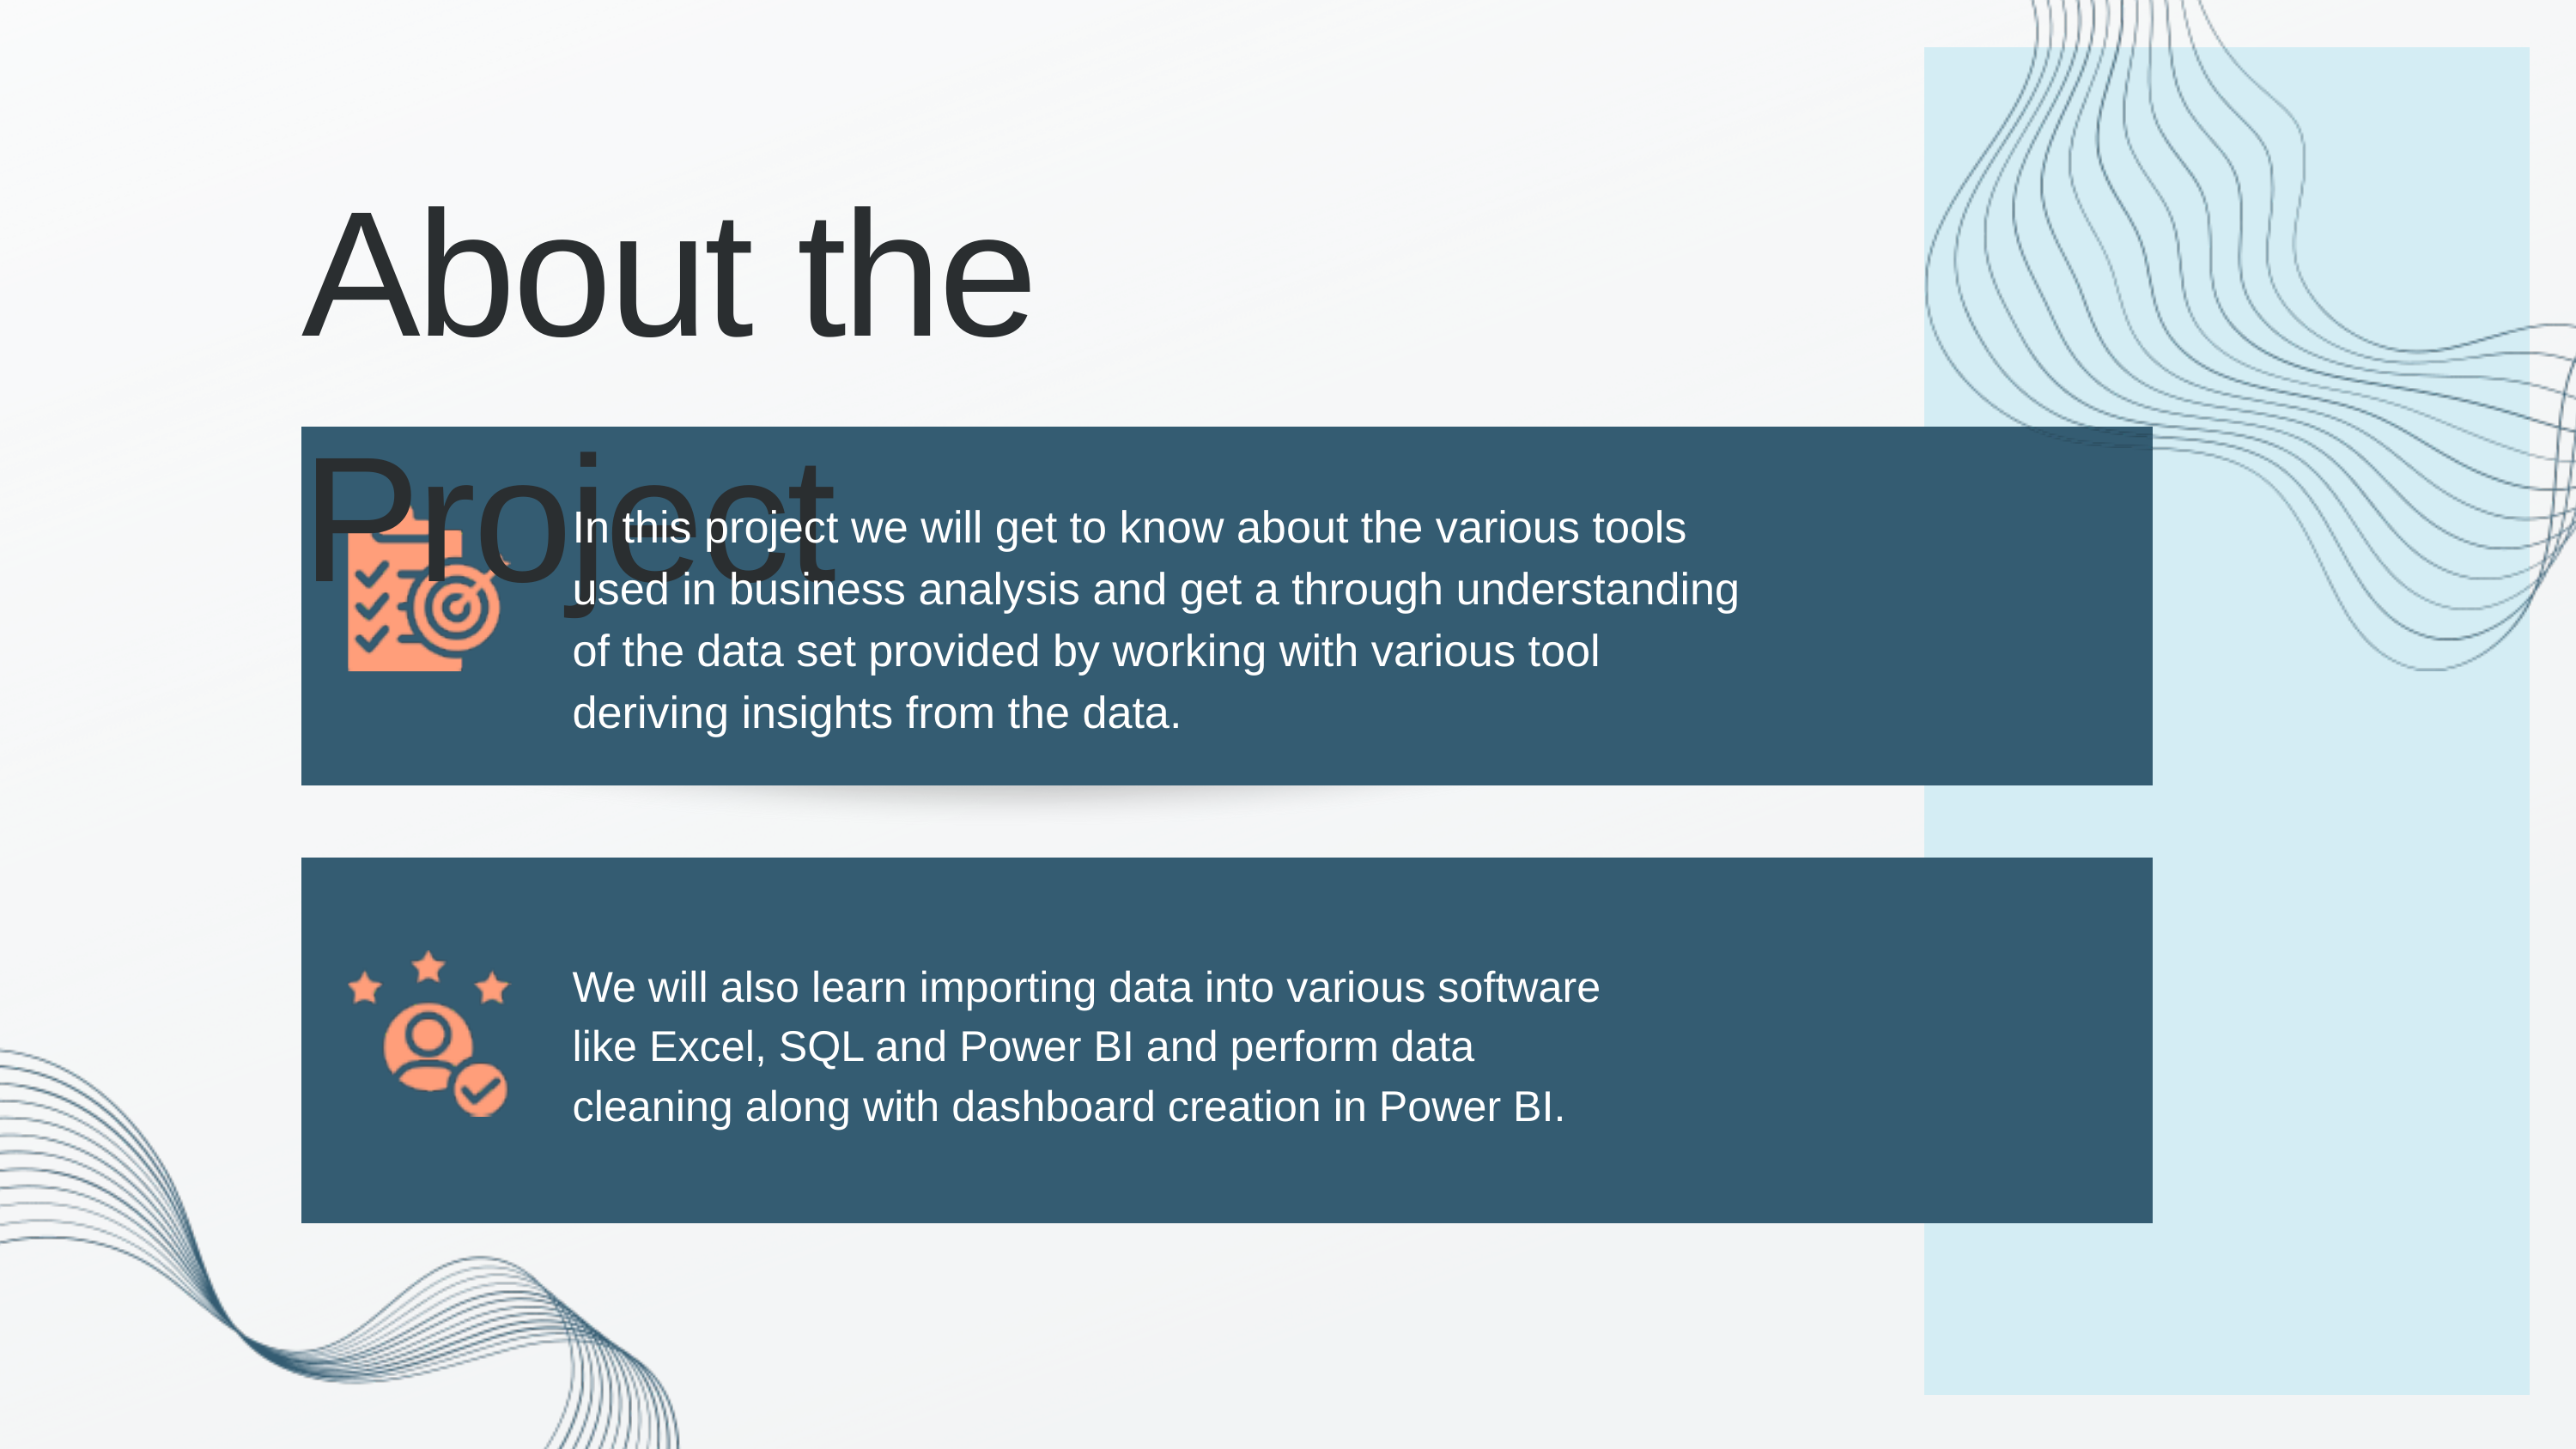

About the Project

In this project we will get to know about the various tools used in business analysis and get a through understanding of the data set provided by working with various tool deriving insights from the data.

We will also learn importing data into various software like Excel, SQL and Power BI and perform data cleaning along with dashboard creation in Power BI.